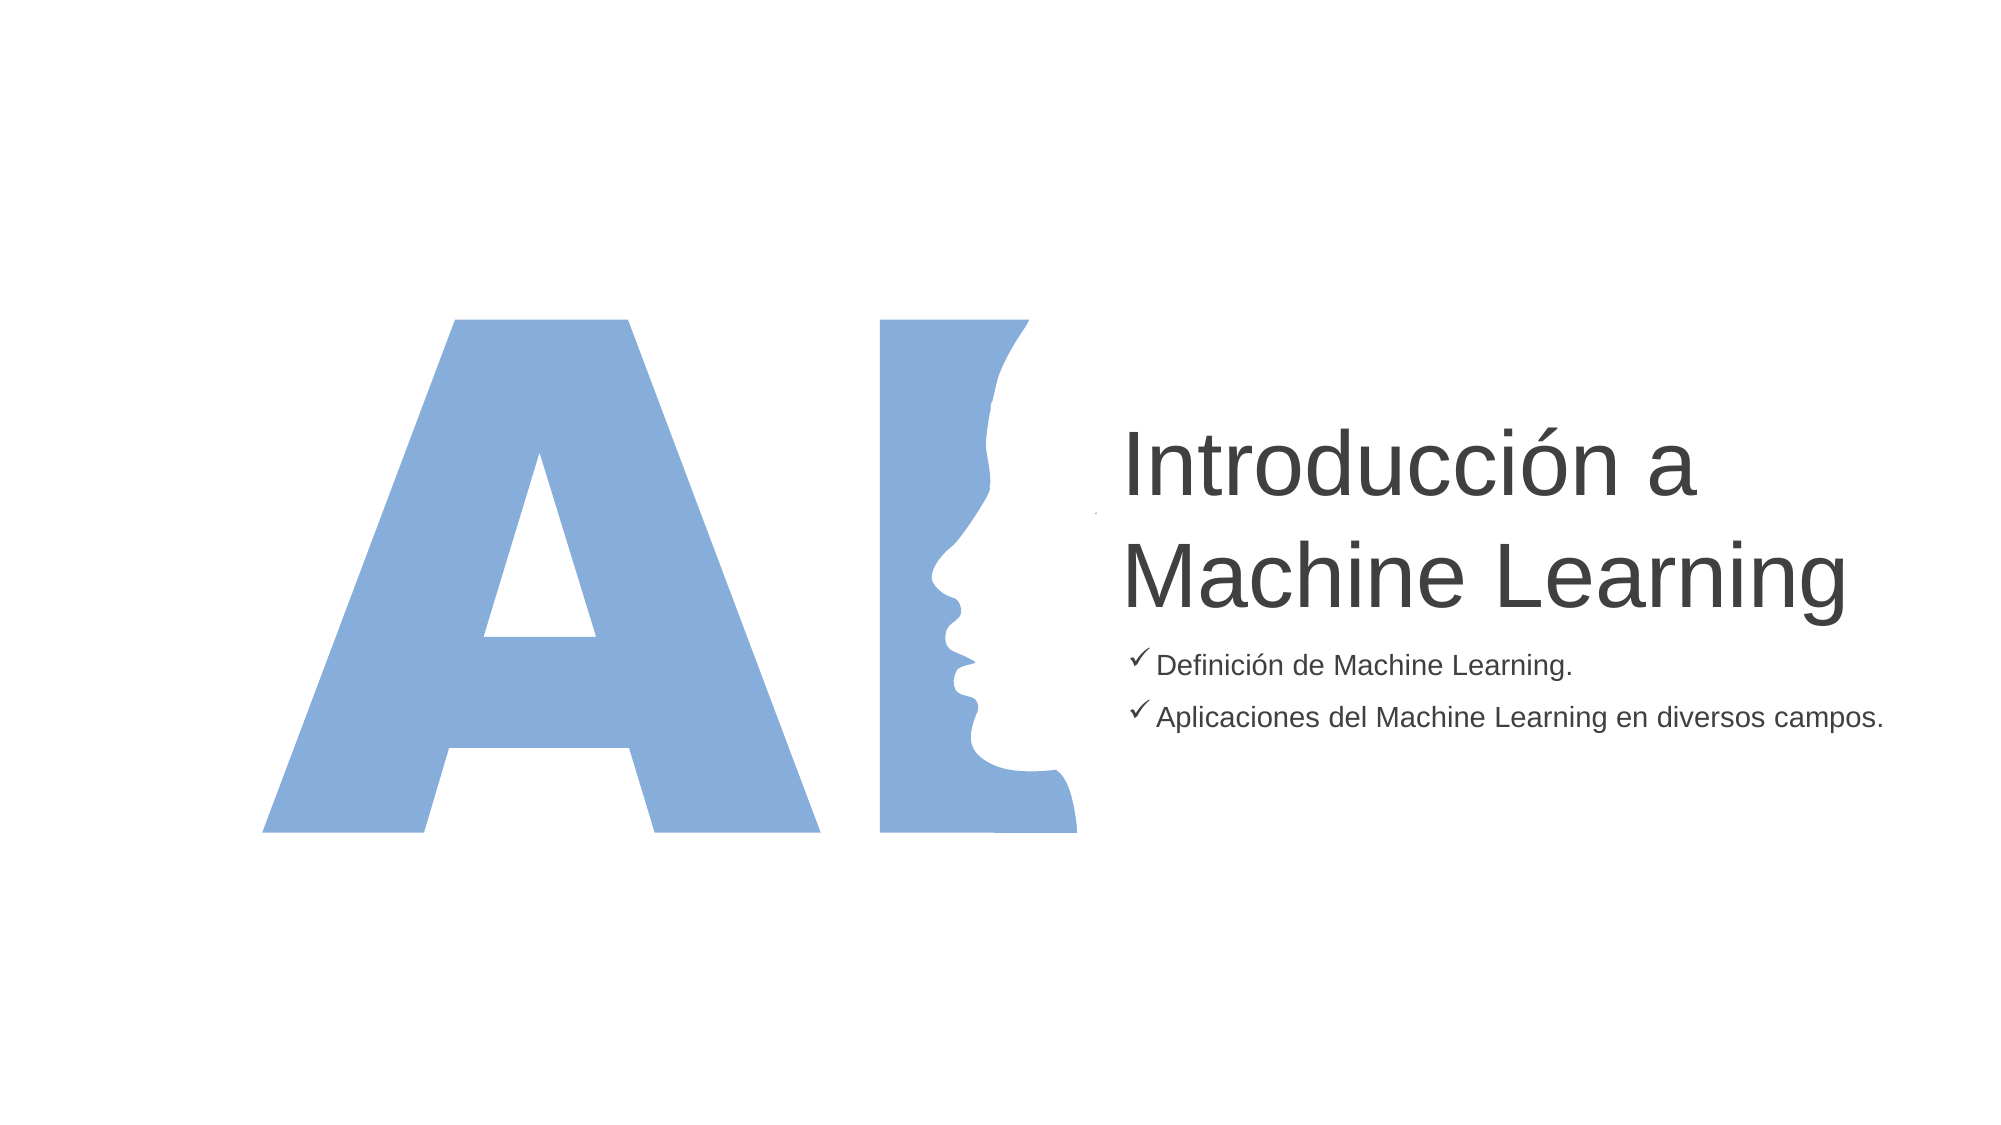

Introducción a Machine Learning
Definición de Machine Learning.
Aplicaciones del Machine Learning en diversos campos.